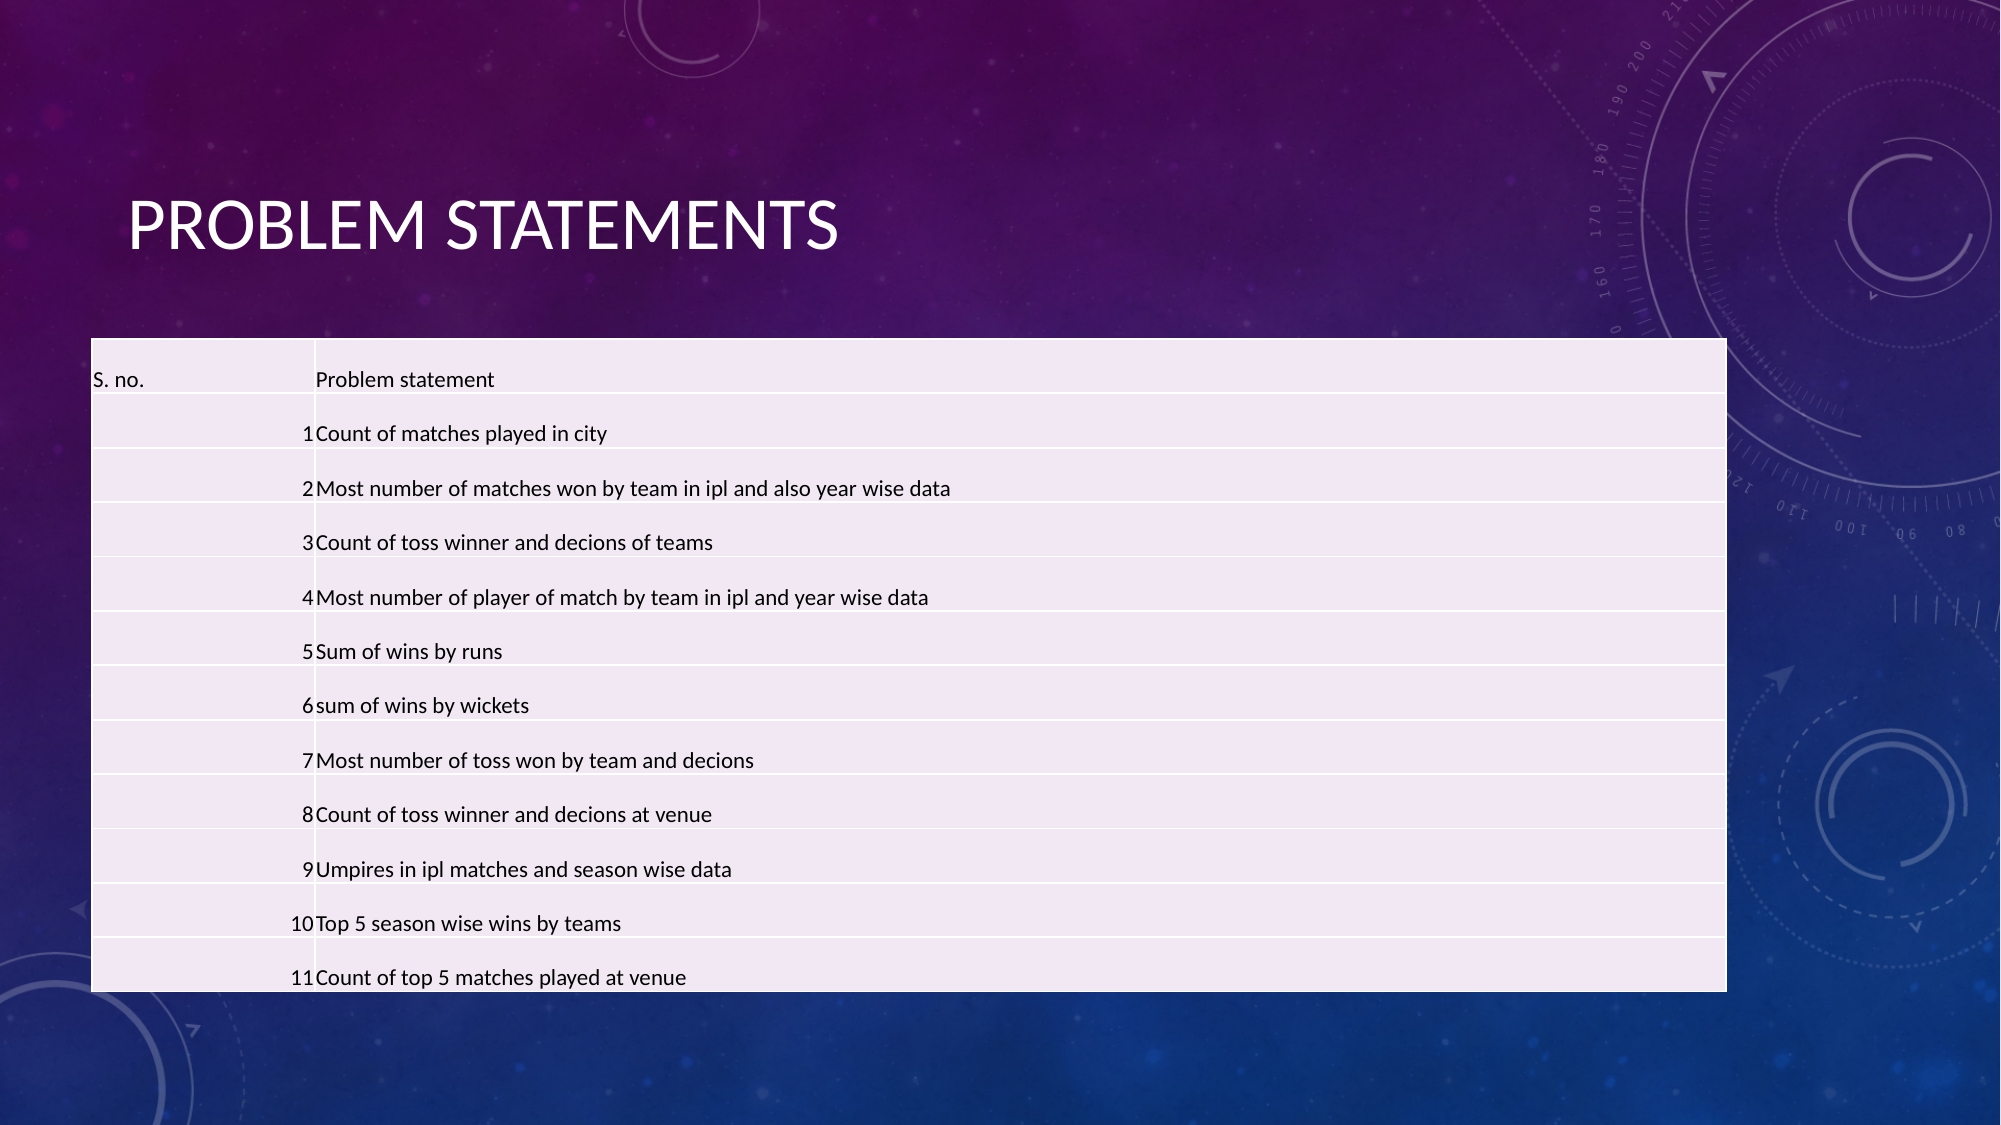

# PROBLEM STATEMENTS
| S. no. | Problem statement |
| --- | --- |
| 1 | Count of matches played in city |
| 2 | Most number of matches won by team in ipl and also year wise data |
| 3 | Count of toss winner and decions of teams |
| 4 | Most number of player of match by team in ipl and year wise data |
| 5 | Sum of wins by runs |
| 6 | sum of wins by wickets |
| 7 | Most number of toss won by team and decions |
| 8 | Count of toss winner and decions at venue |
| 9 | Umpires in ipl matches and season wise data |
| 10 | Top 5 season wise wins by teams |
| 11 | Count of top 5 matches played at venue |